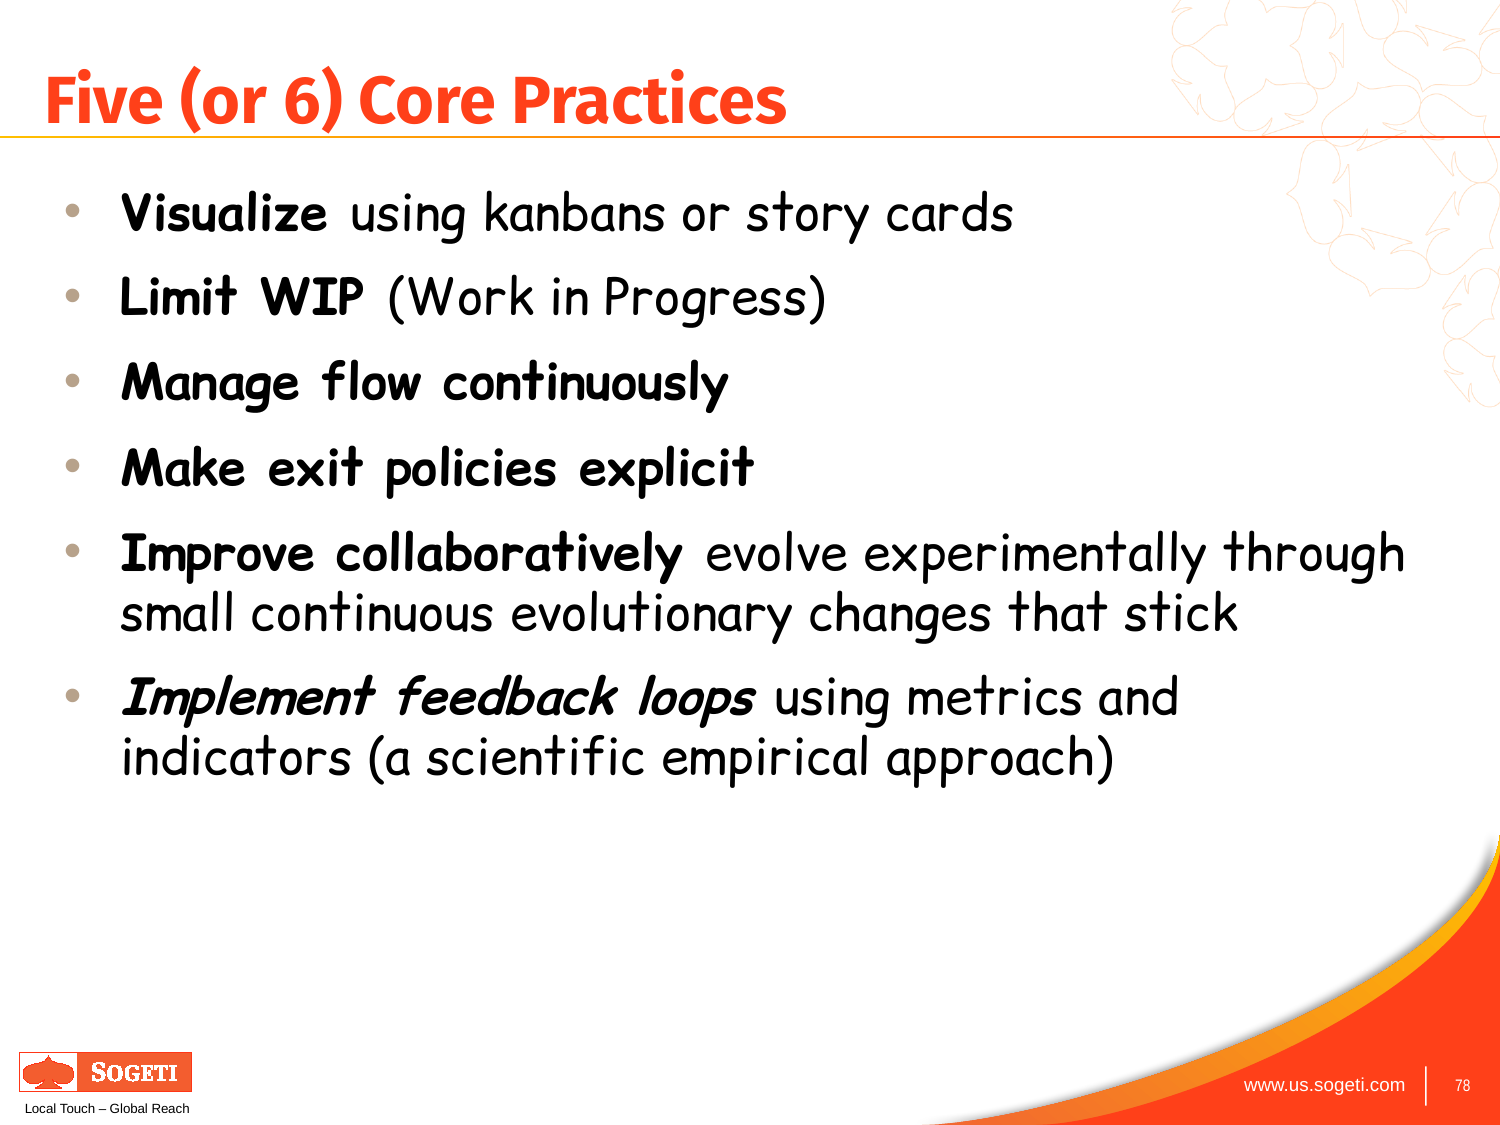

# Five (or 6) Core Practices
Visualize using kanbans or story cards
Limit WIP (Work in Progress)
Manage flow continuously
Make exit policies explicit
Improve collaboratively evolve experimentally through small continuous evolutionary changes that stick
Implement feedback loops using metrics and indicators (a scientific empirical approach)